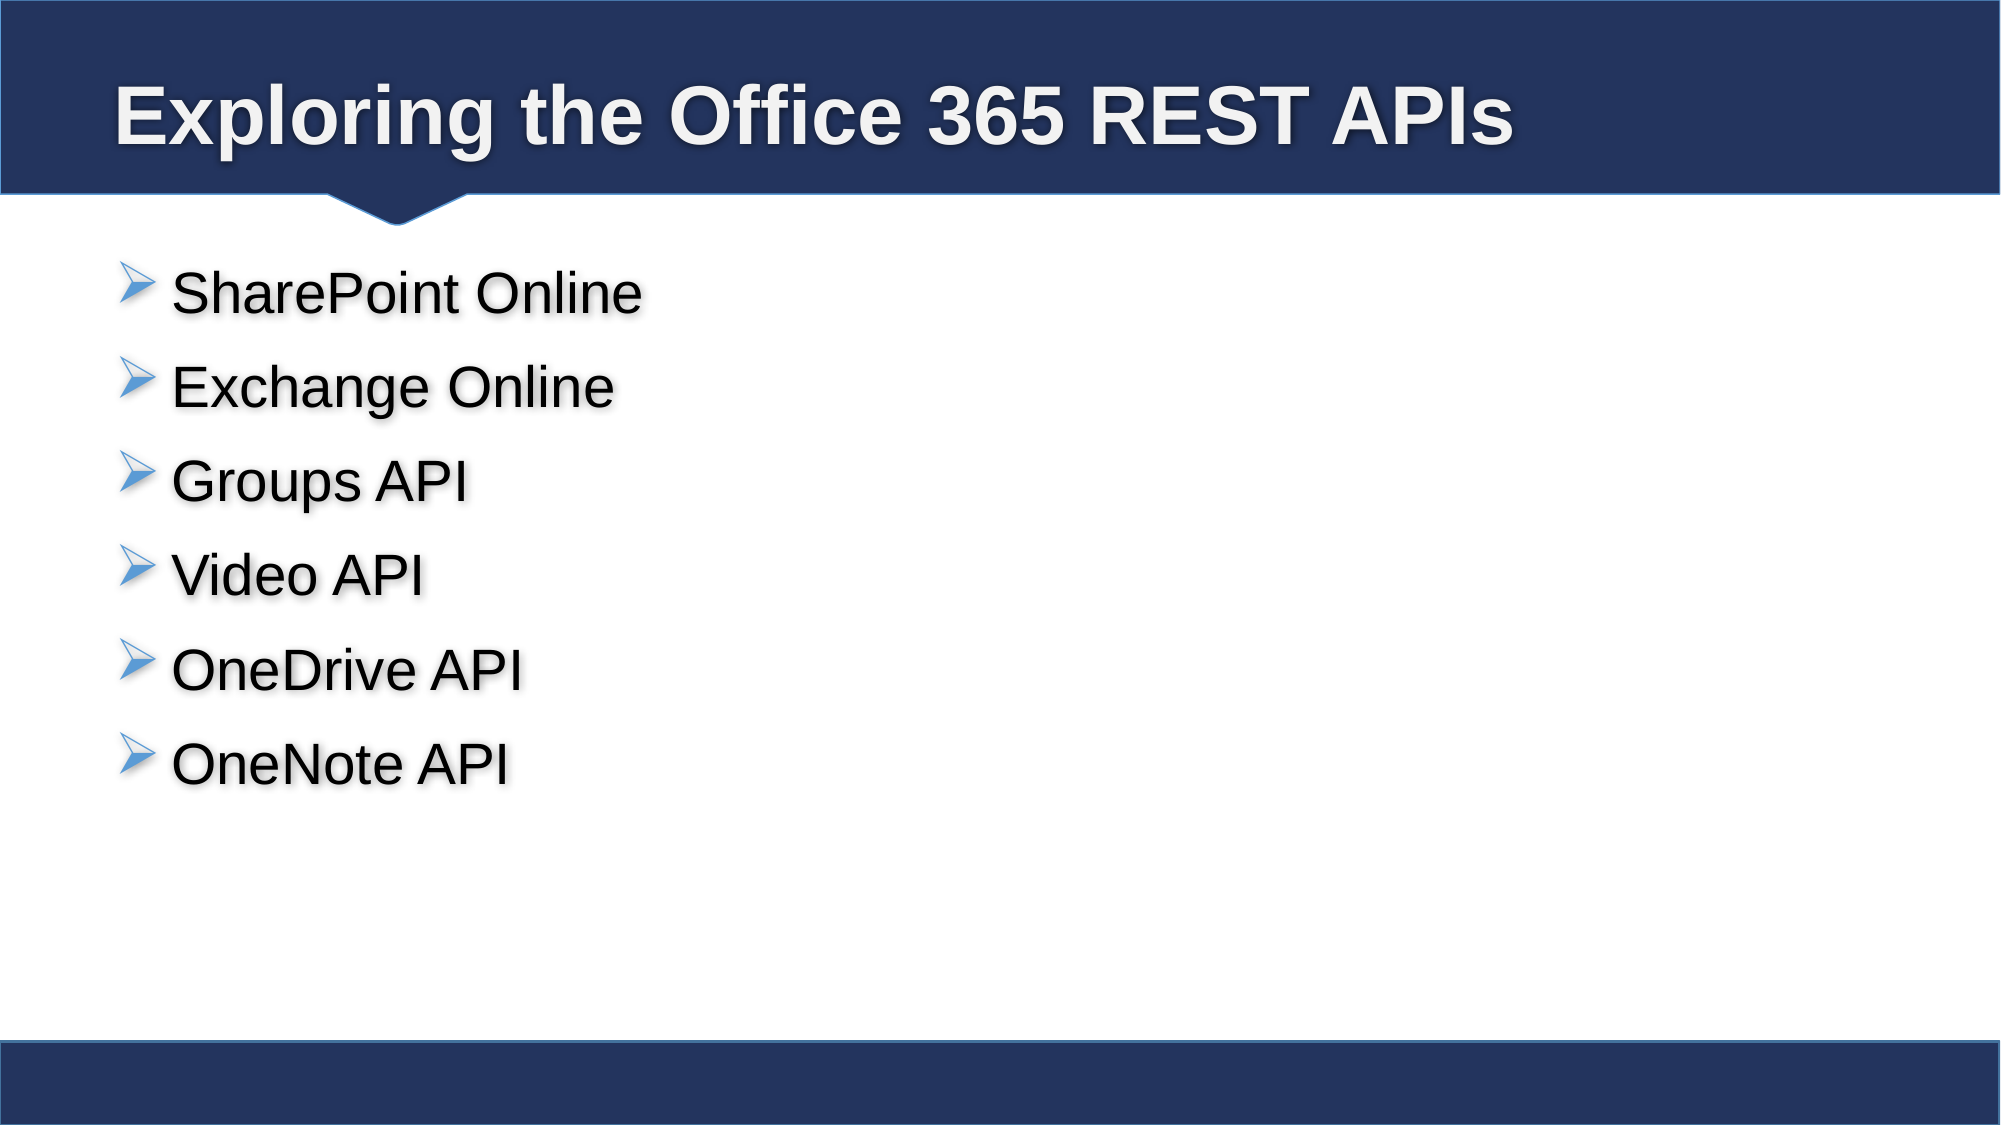

# Exploring the Office 365 REST APIs
SharePoint Online
Exchange Online
Groups API
Video API
OneDrive API
OneNote API